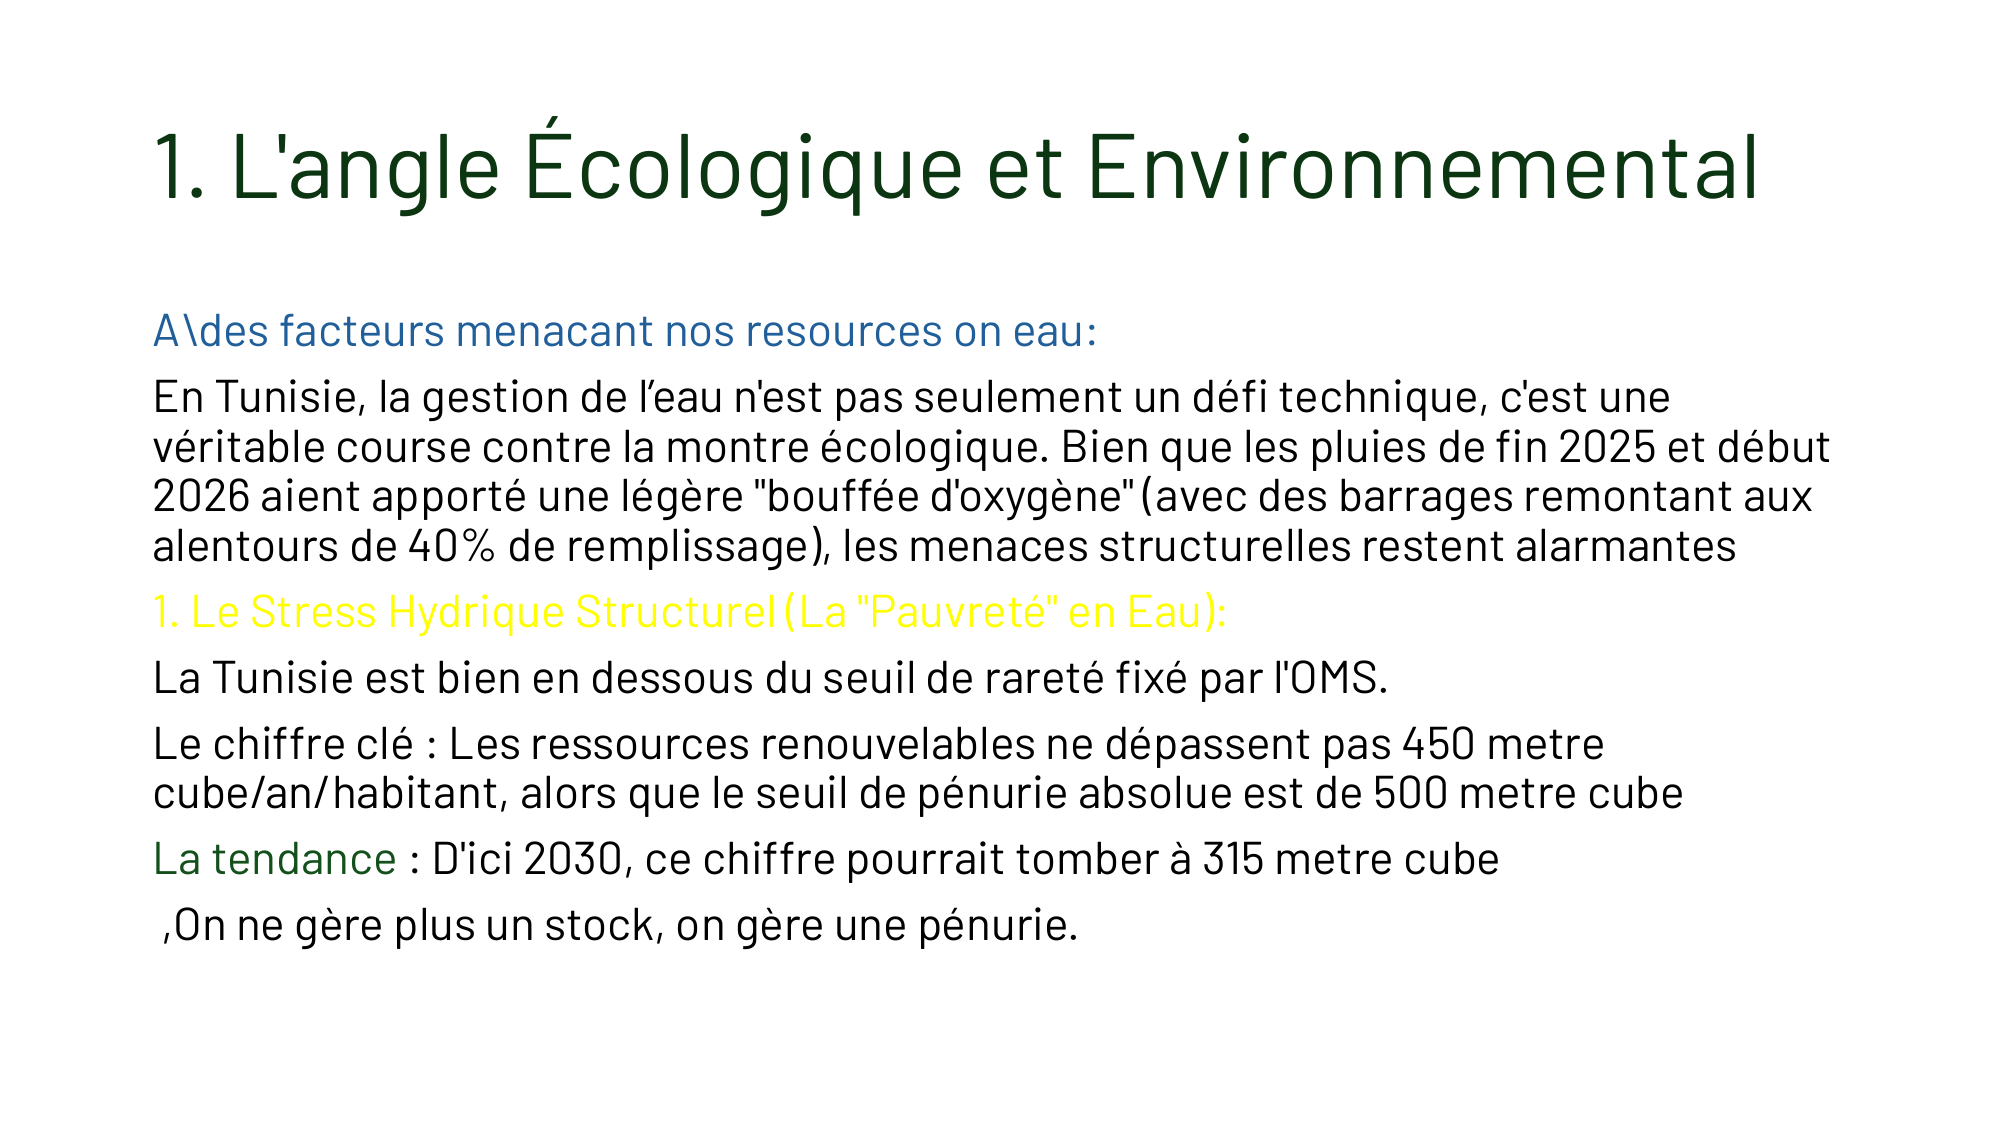

# 1. L'angle Écologique et Environnemental
A\des facteurs menacant nos resources on eau:
En Tunisie, la gestion de l’eau n'est pas seulement un défi technique, c'est une véritable course contre la montre écologique. Bien que les pluies de fin 2025 et début 2026 aient apporté une légère "bouffée d'oxygène" (avec des barrages remontant aux alentours de 40% de remplissage), les menaces structurelles restent alarmantes
1. Le Stress Hydrique Structurel (La "Pauvreté" en Eau):
La Tunisie est bien en dessous du seuil de rareté fixé par l'OMS.
Le chiffre clé : Les ressources renouvelables ne dépassent pas 450 metre cube/an/habitant, alors que le seuil de pénurie absolue est de 500 metre cube
La tendance : D'ici 2030, ce chiffre pourrait tomber à 315 metre cube
 ,On ne gère plus un stock, on gère une pénurie.